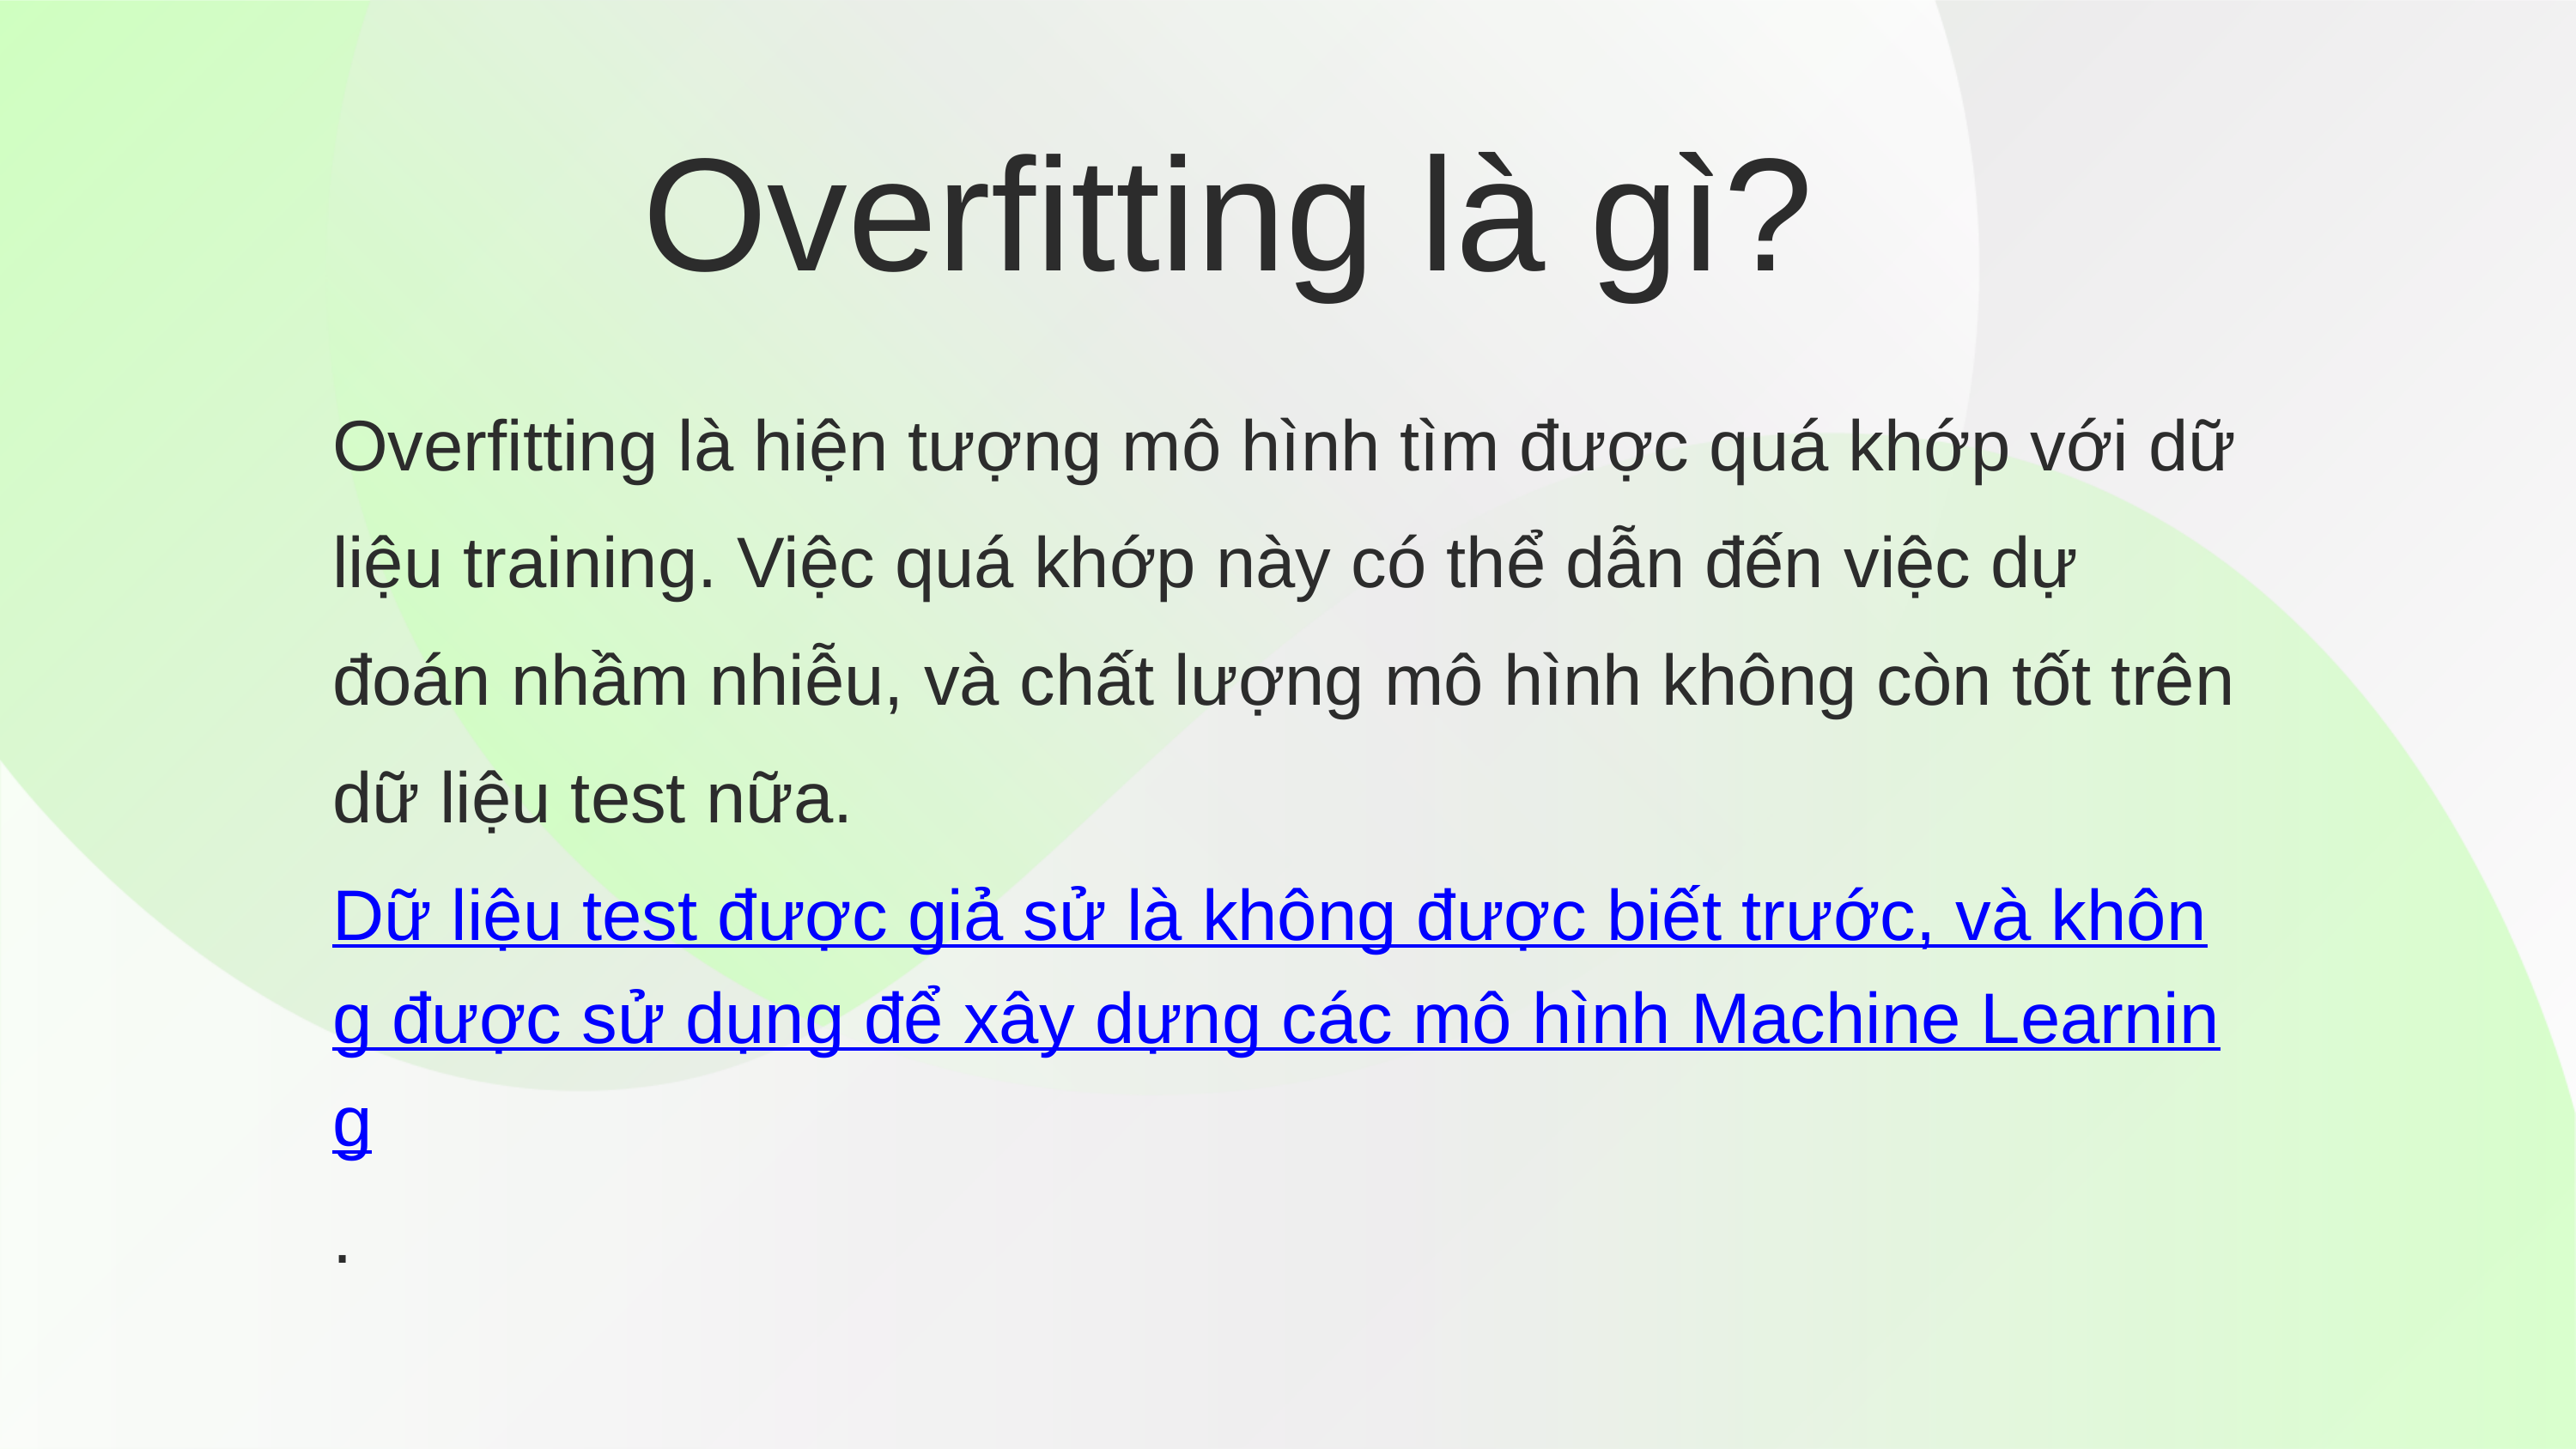

Overfitting là gì?

Overfitting là hiện tượng mô hình tìm được quá khớp với dữ liệu training. Việc quá khớp này có thể dẫn đến việc dự đoán nhầm nhiễu, và chất lượng mô hình không còn tốt trên dữ liệu test nữa. Dữ liệu test được giả sử là không được biết trước, và không được sử dụng để xây dựng các mô hình Machine Learning.